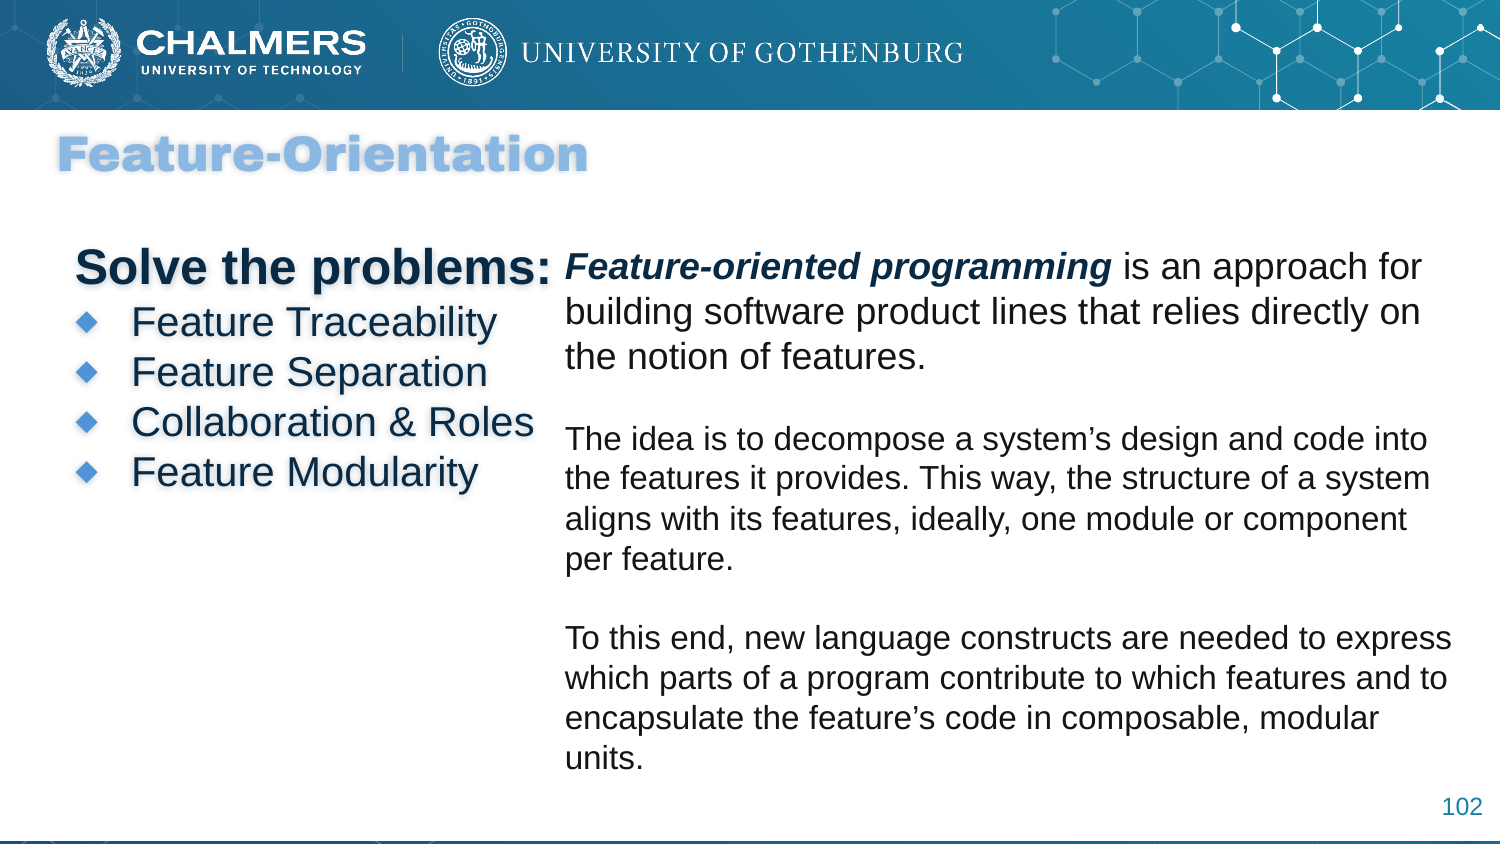

# Feature-Orientation
Solve the problems:
Feature Traceability
Feature Separation
Collaboration & Roles
Feature Modularity
Feature-oriented programming is an approach for building software product lines that relies directly on the notion of features.

The idea is to decompose a system’s design and code into the features it provides. This way, the structure of a system aligns with its features, ideally, one module or component per feature.

To this end, new language constructs are needed to express which parts of a program contribute to which features and to encapsulate the feature’s code in composable, modular units.
102